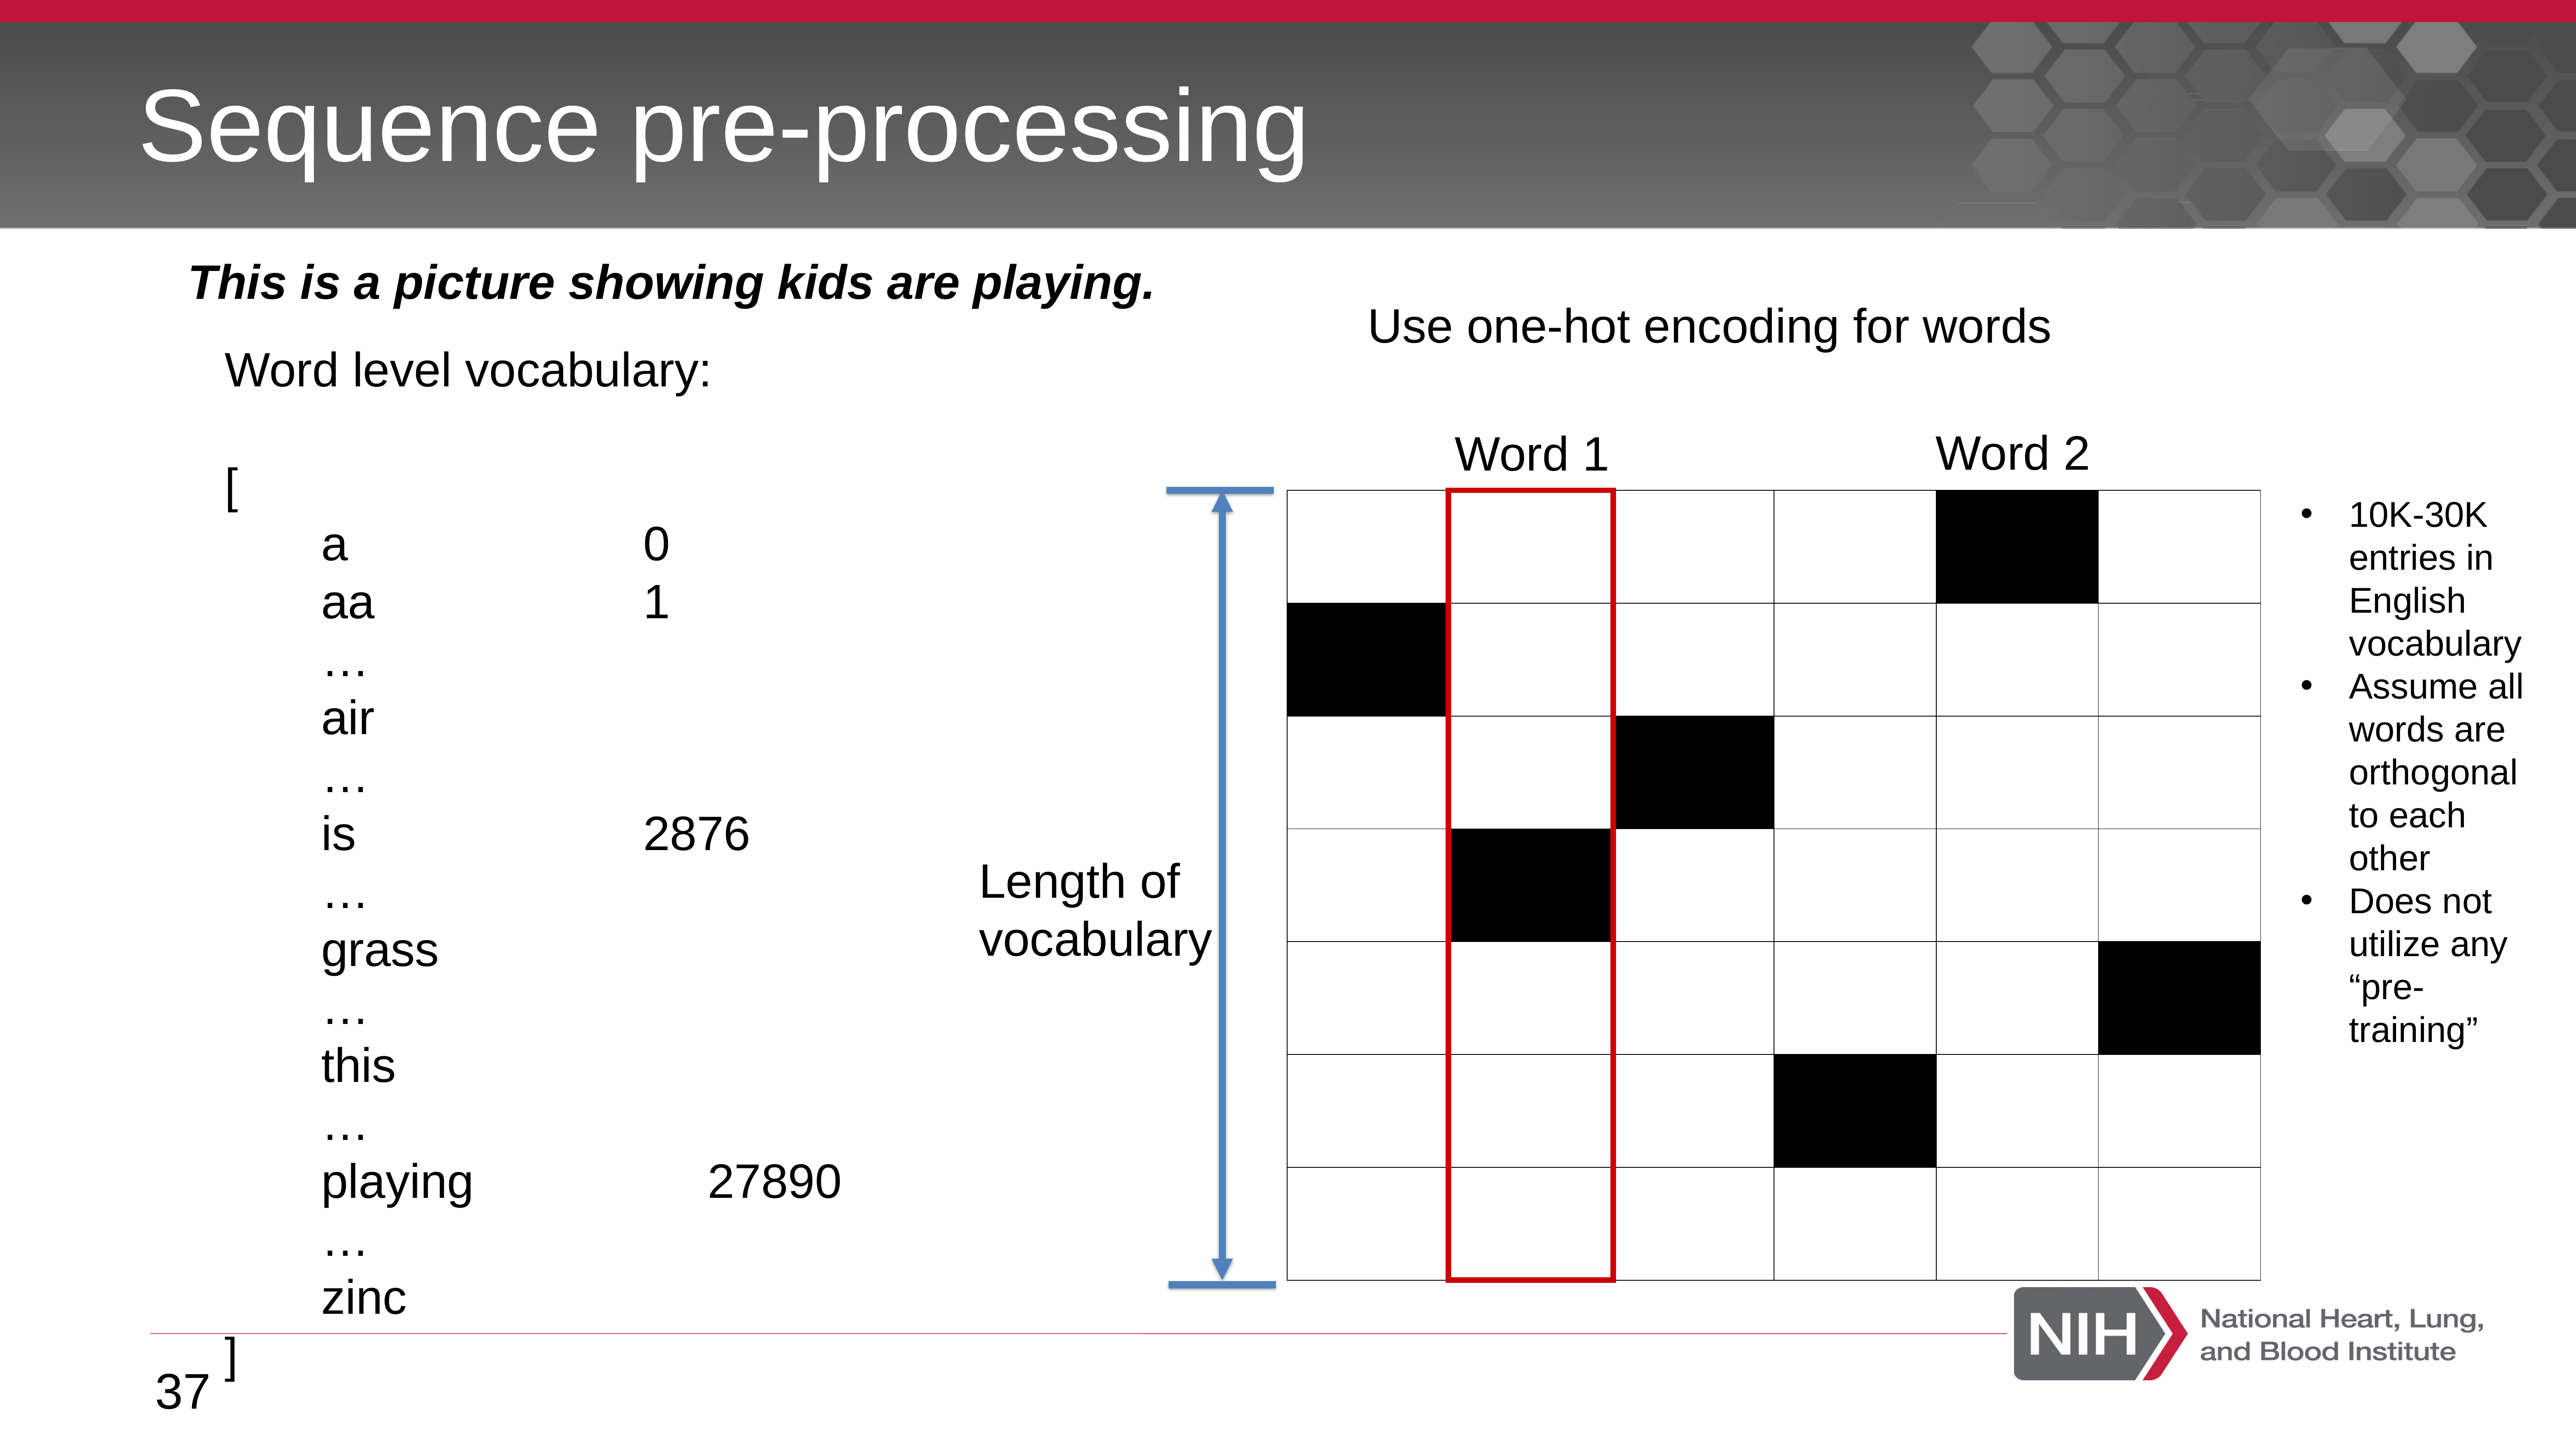

# Sequence pre-processing
This is a picture showing kids are playing.
Use one-hot encoding for words
Word level vocabulary:

[
a					0
aa					1
…
air
…
is 					2876
…
grass
…
this
…
playing				27890
…
zinc
]
Word 2
Word 1
10K-30K entries in English vocabulary
Assume all words are orthogonal to each other
Does not utilize any “pre-training”
|  |  |  |  |  |  |
| --- | --- | --- | --- | --- | --- |
|  |  |  |  |  |  |
|  |  |  |  |  |  |
|  |  |  |  |  |  |
|  |  |  |  |  |  |
|  |  |  |  |  |  |
|  |  |  |  |  |  |

Length of vocabulary
37